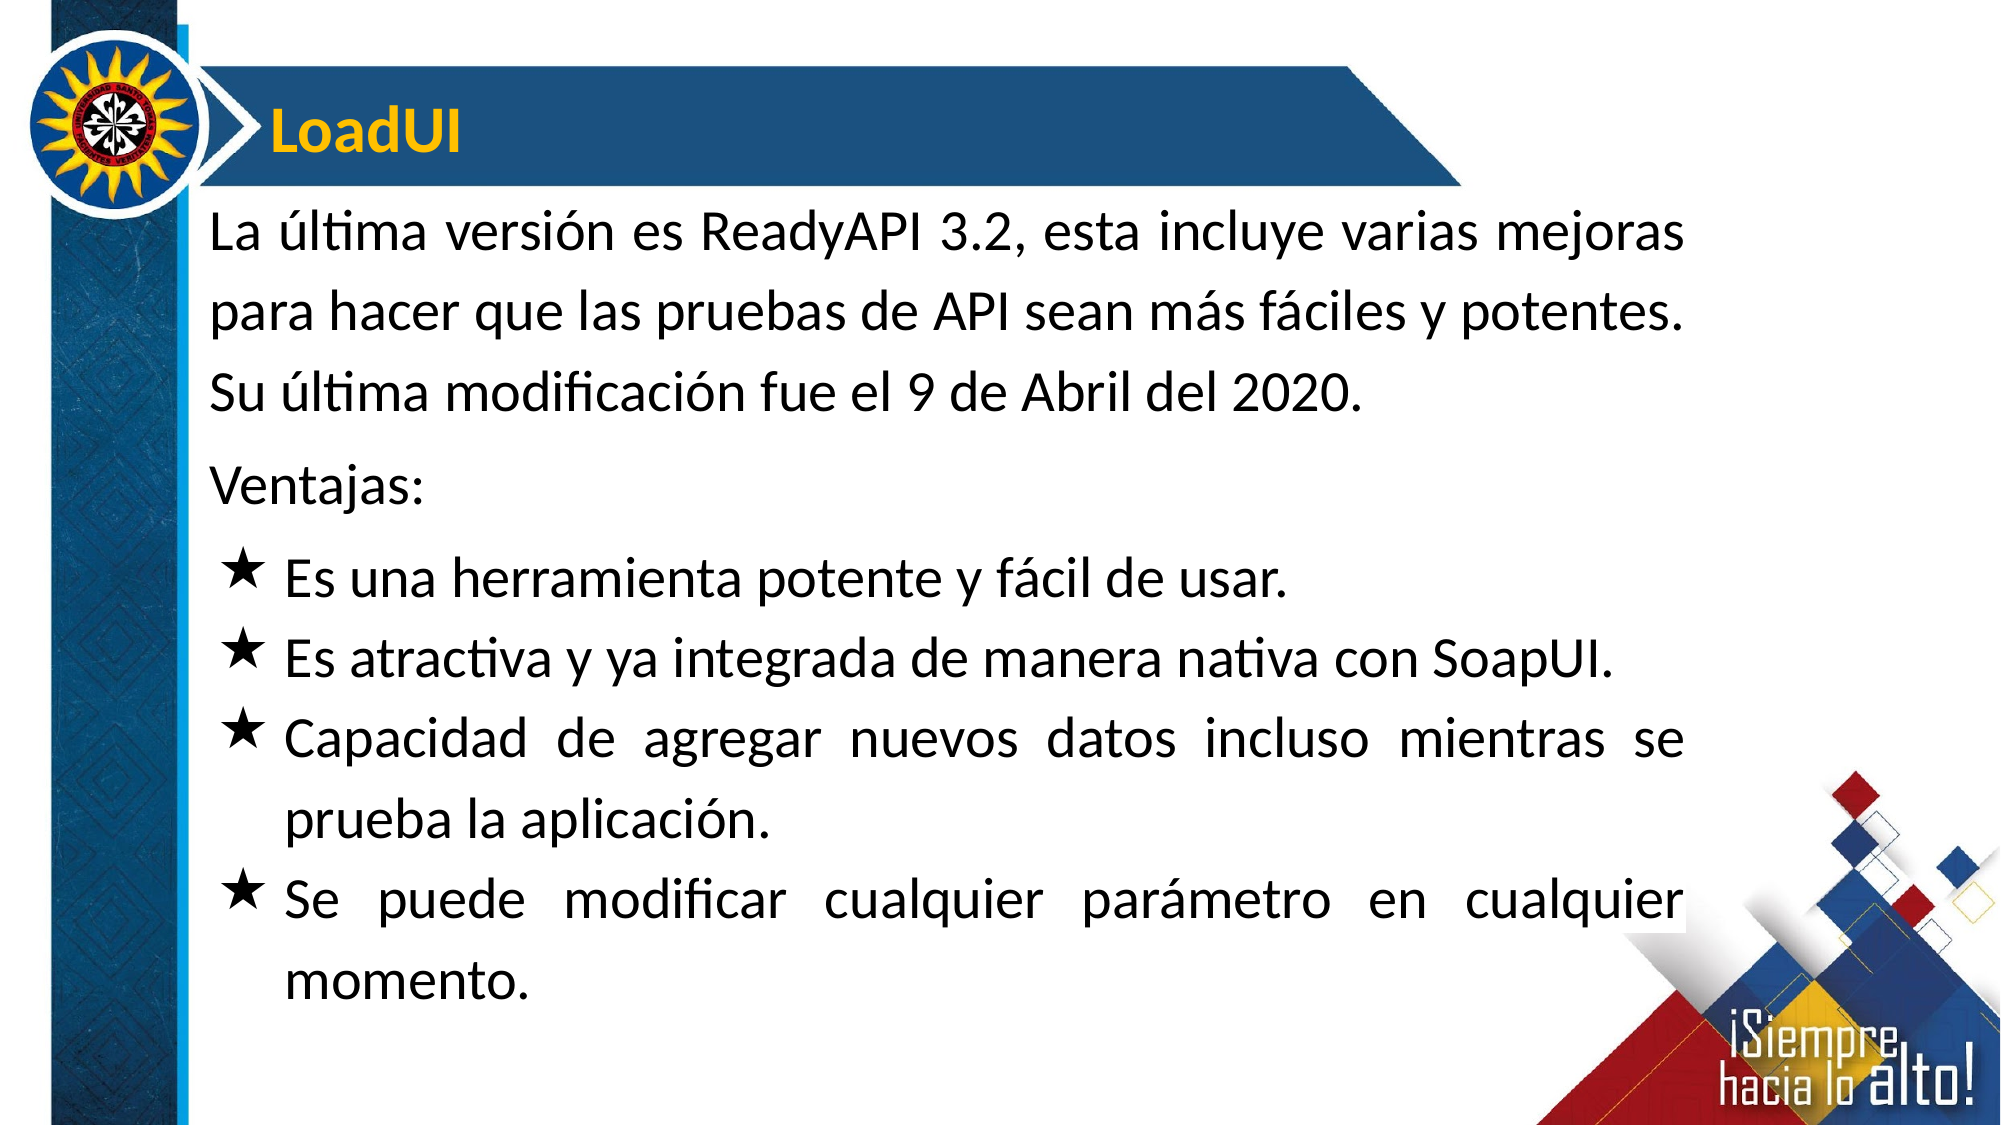

LoadUI
La última versión es ReadyAPI 3.2, esta incluye varias mejoras para hacer que las pruebas de API sean más fáciles y potentes. Su última modificación fue el 9 de Abril del 2020.
Ventajas:
Es una herramienta potente y fácil de usar.
Es atractiva y ya integrada de manera nativa con SoapUI.
Capacidad de agregar nuevos datos incluso mientras se prueba la aplicación.
Se puede modificar cualquier parámetro en cualquier momento.